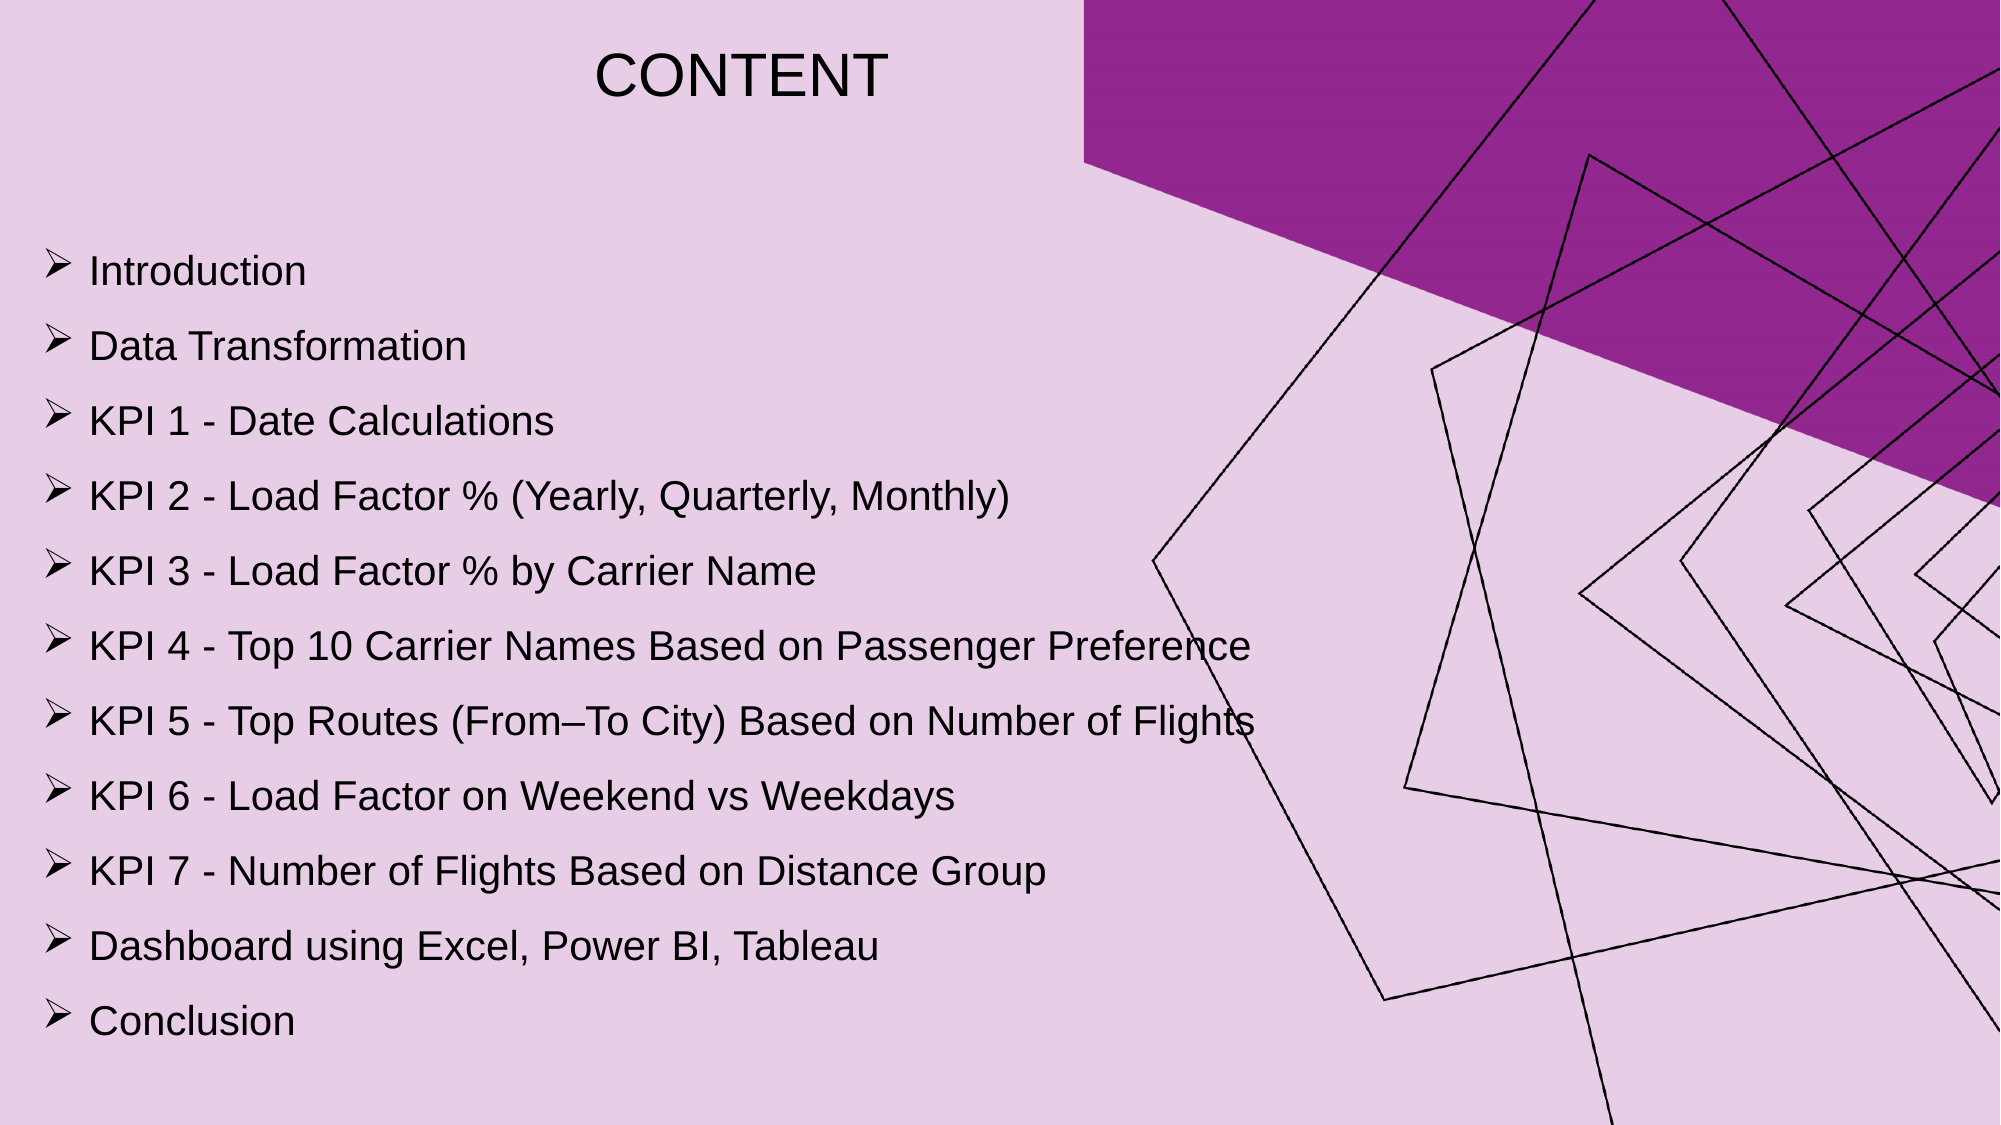

# Content
Introduction
Data Transformation
KPI 1 - Date Calculations
KPI 2 - Load Factor % (Yearly, Quarterly, Monthly)
KPI 3 - Load Factor % by Carrier Name
KPI 4 - Top 10 Carrier Names Based on Passenger Preference
KPI 5 - Top Routes (From–To City) Based on Number of Flights
KPI 6 - Load Factor on Weekend vs Weekdays
KPI 7 - Number of Flights Based on Distance Group
Dashboard using Excel, Power BI, Tableau
Conclusion